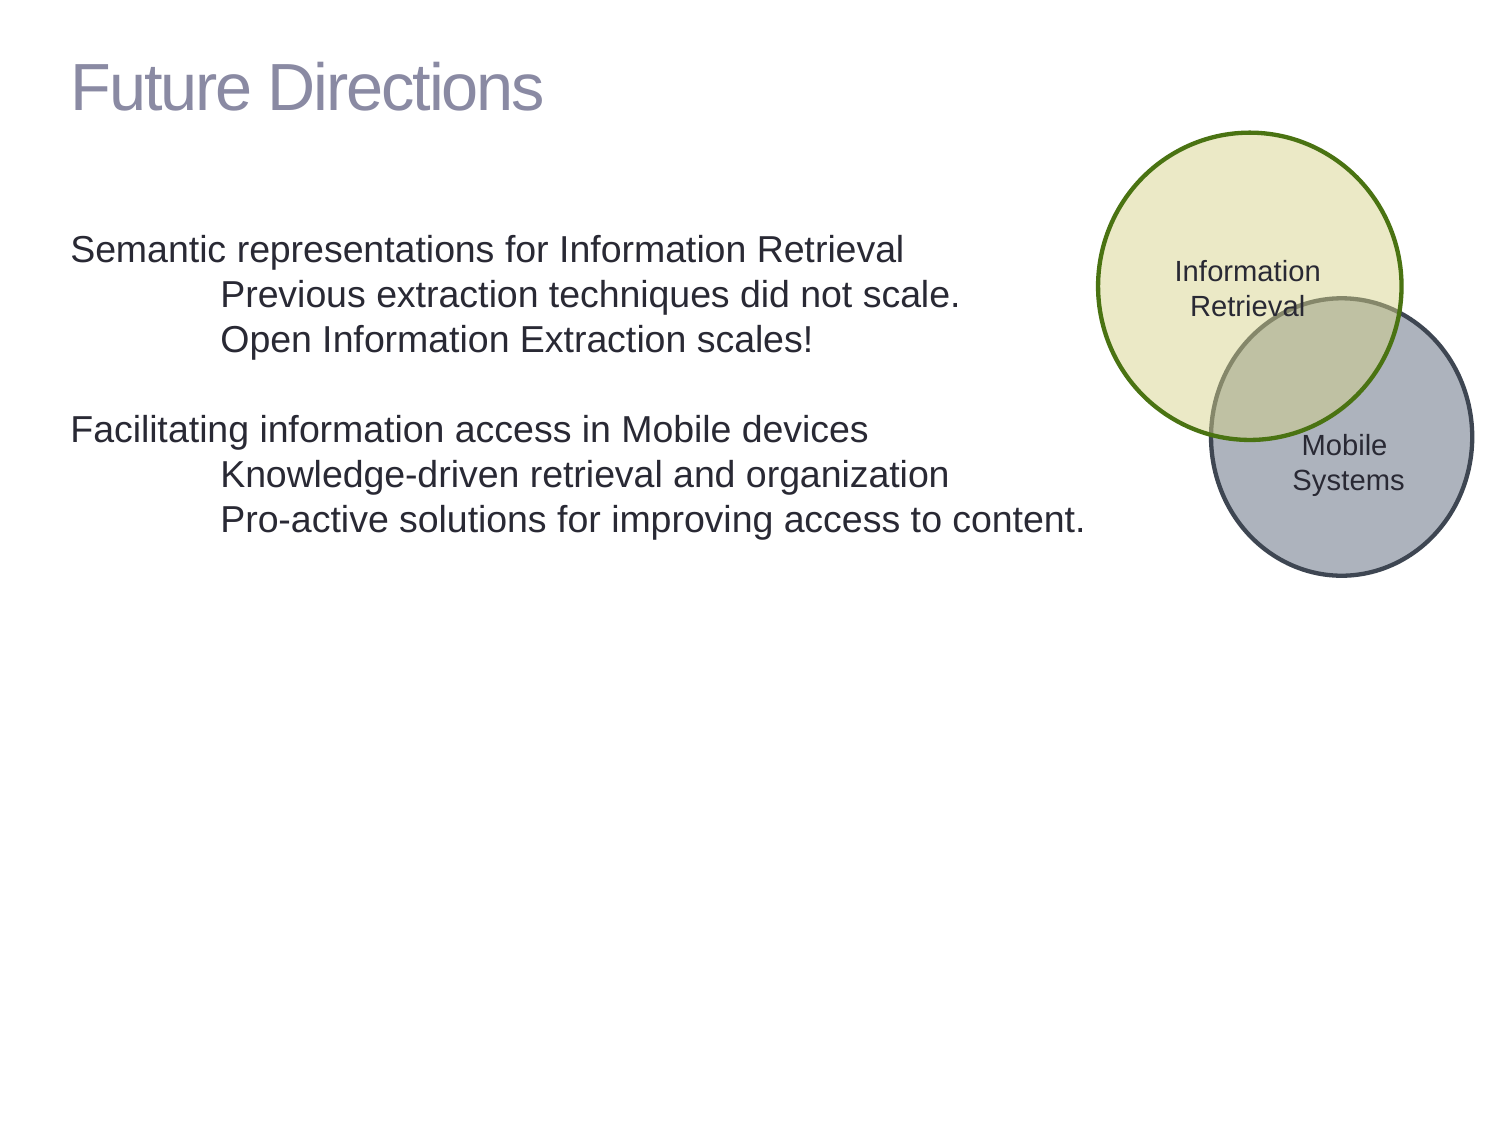

# Future Directions

Semantic representations for Information Retrieval
	Previous extraction techniques did not scale.
	Open Information Extraction scales!

Facilitating information access in Mobile devices
	Knowledge-driven retrieval and organization
	Pro-active solutions for improving access to content.
Information Retrieval

Mobile
Systems